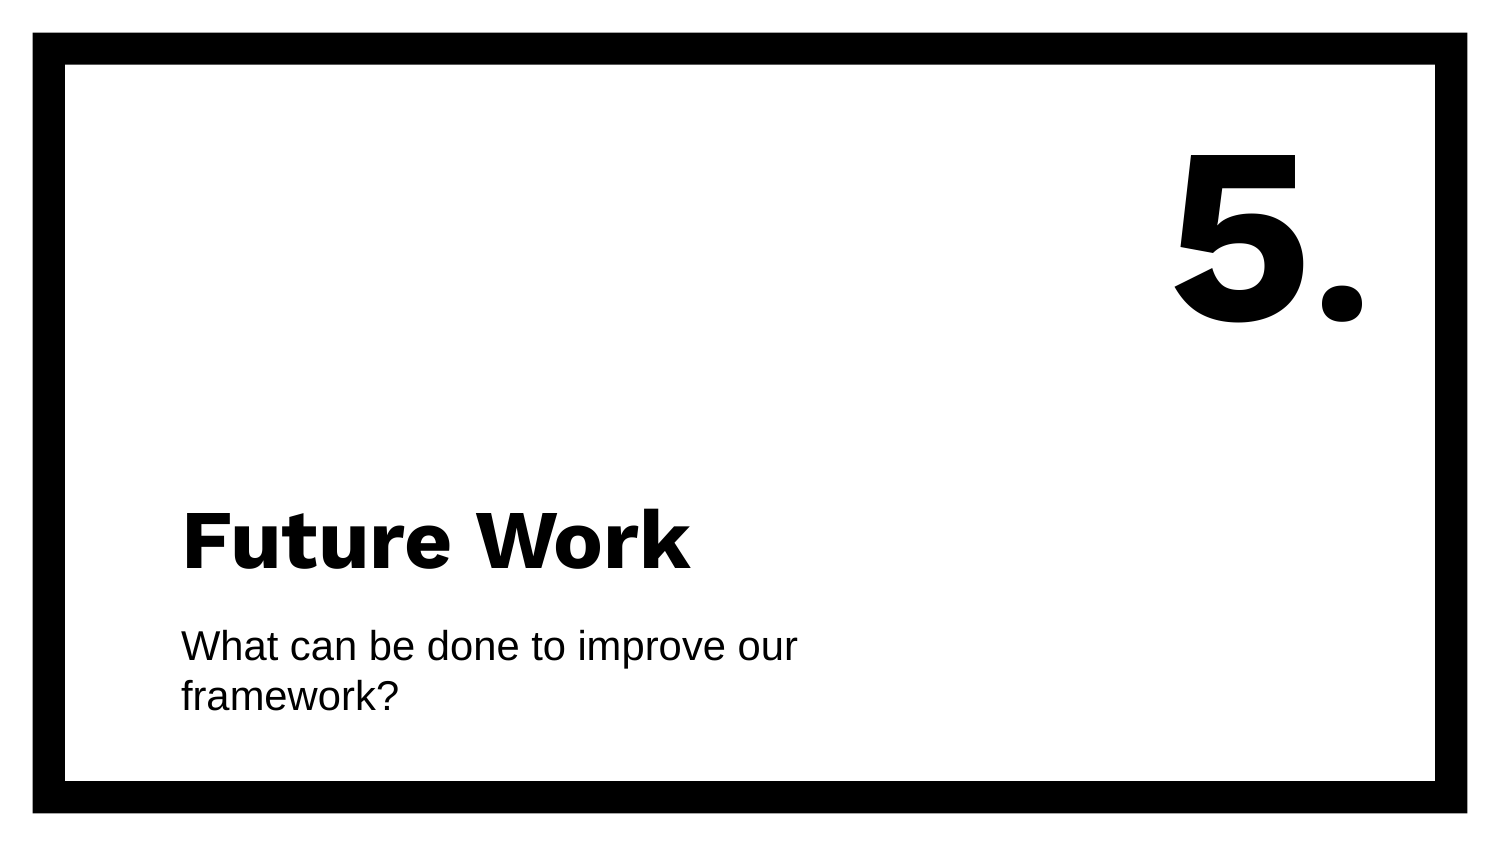

5.
# Future Work
What can be done to improve our framework?